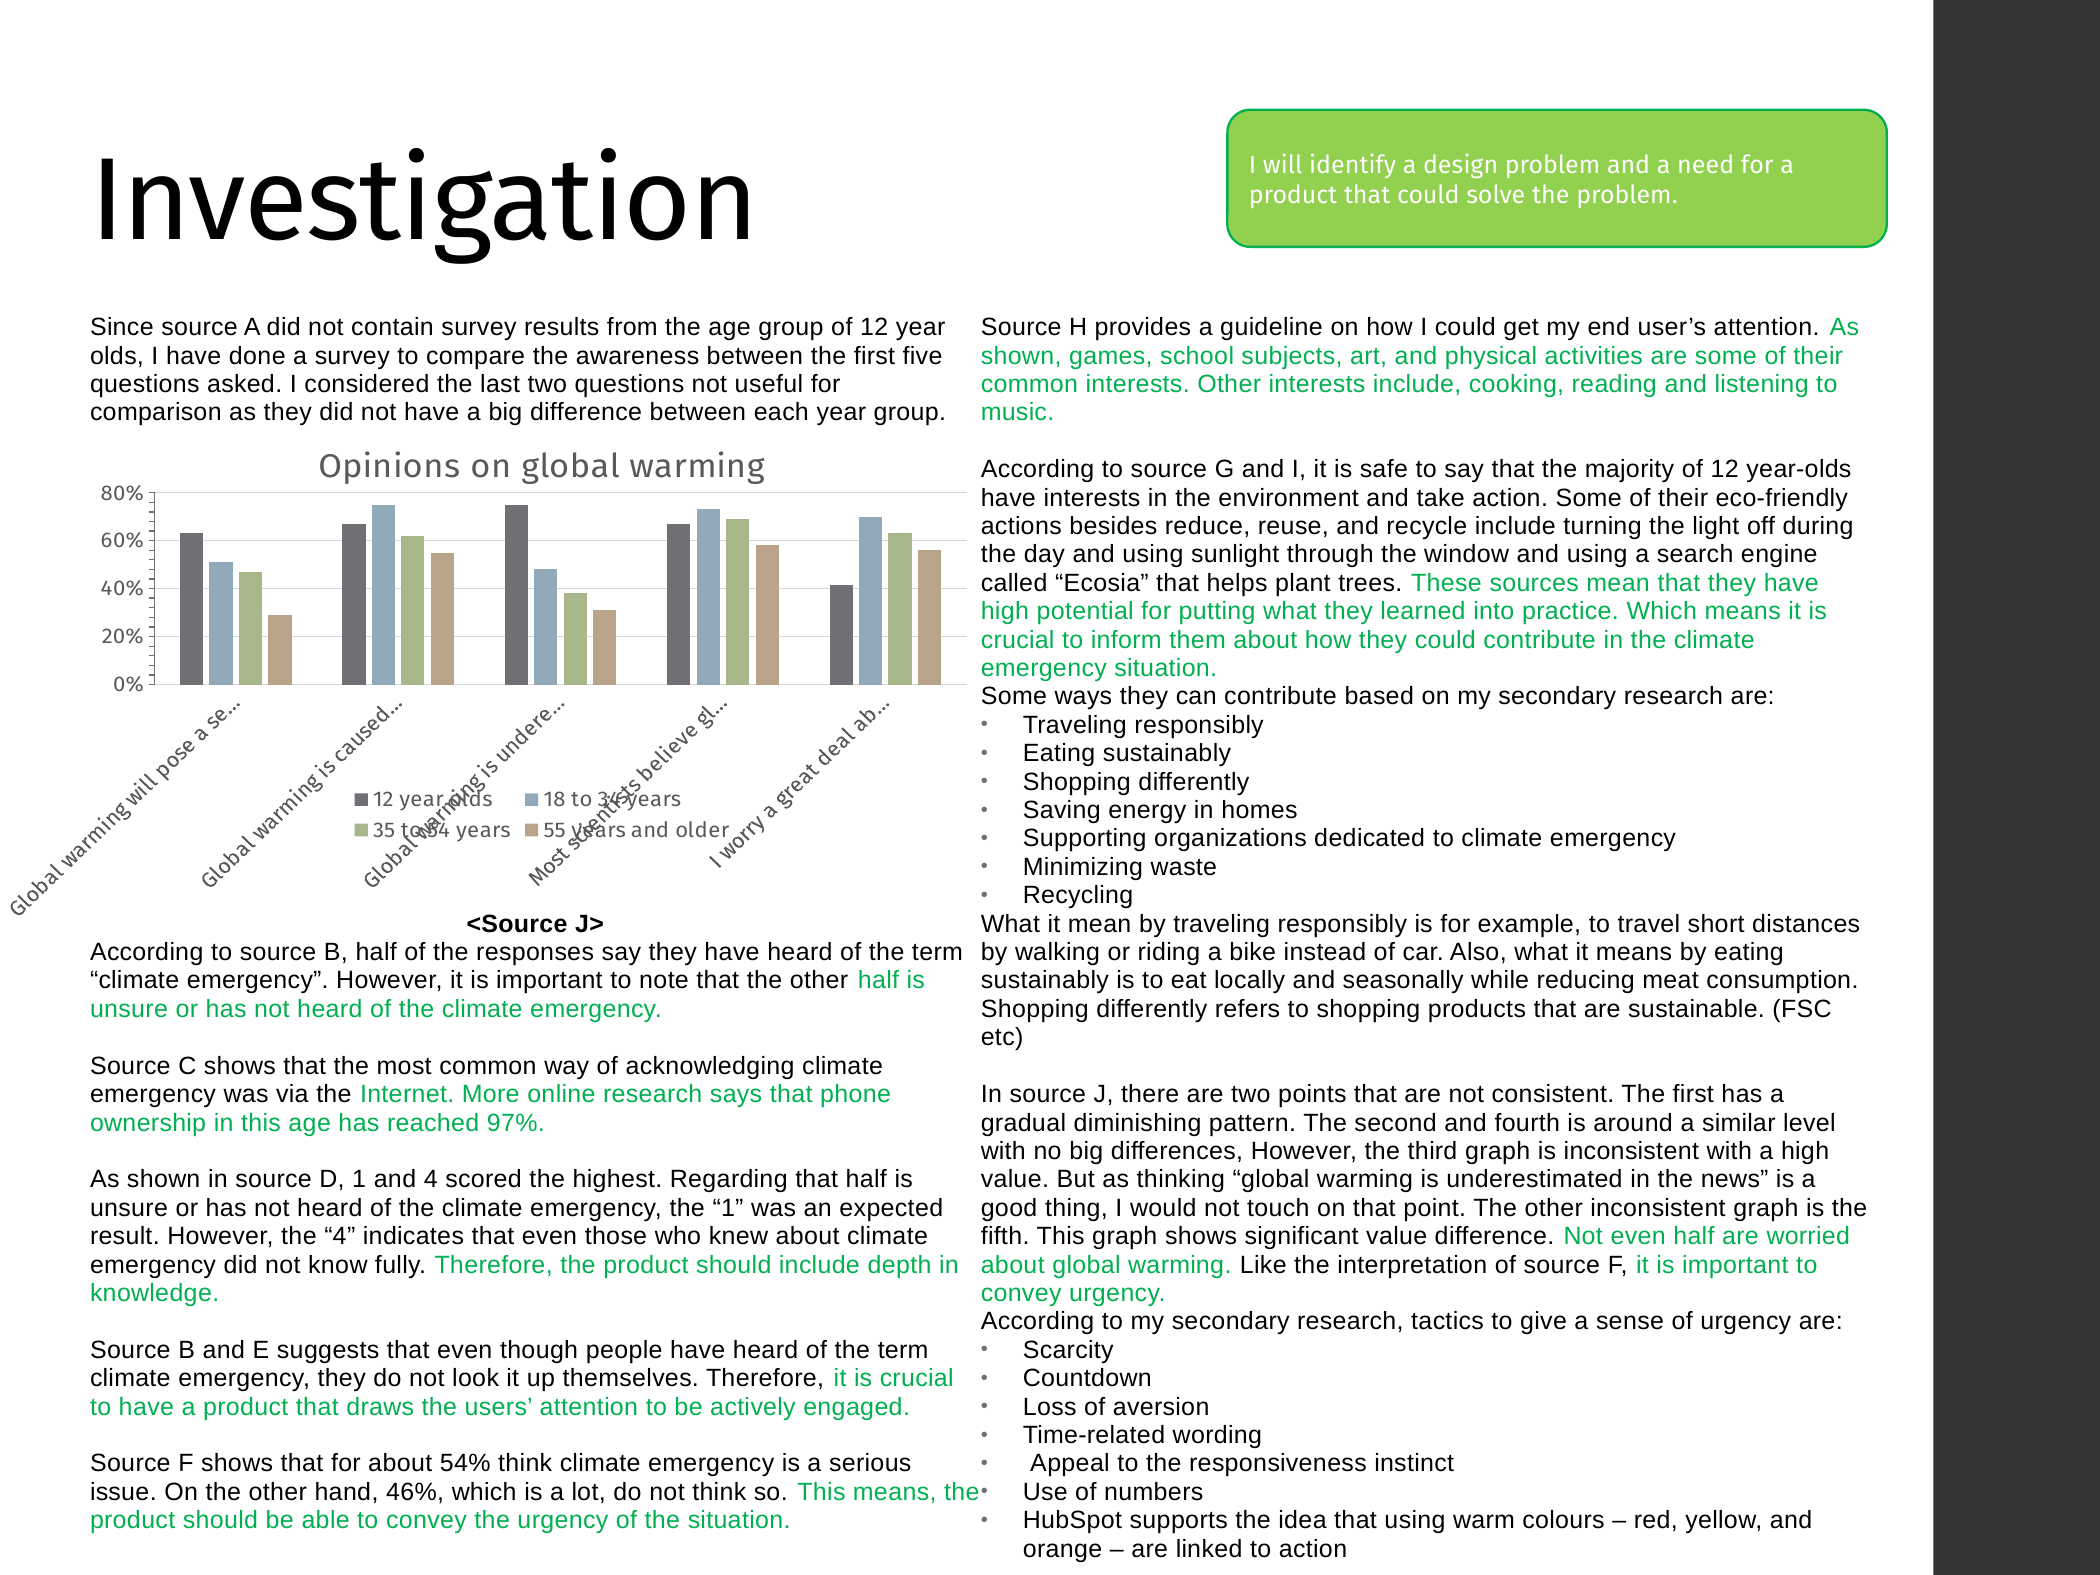

# Investigation
I will identify a design problem and a need for a product that could solve the problem.
Since source A did not contain survey results from the age group of 12 year olds, I have done a survey to compare the awareness between the first five questions asked. I considered the last two questions not useful for comparison as they did not have a big difference between each year group.

<Source J>
According to source B, half of the responses say they have heard of the term “climate emergency”. However, it is important to note that the other half is unsure or has not heard of the climate emergency.

Source C shows that the most common way of acknowledging climate emergency was via the Internet. More online research says that phone ownership in this age has reached 97%.

As shown in source D, 1 and 4 scored the highest. Regarding that half is unsure or has not heard of the climate emergency, the “1” was an expected result. However, the “4” indicates that even those who knew about climate emergency did not know fully. Therefore, the product should include depth in knowledge.

Source B and E suggests that even though people have heard of the term climate emergency, they do not look it up themselves. Therefore, it is crucial to have a product that draws the users’ attention to be actively engaged.

Source F shows that for about 54% think climate emergency is a serious issue. On the other hand, 46%, which is a lot, do not think so. This means, the product should be able to convey the urgency of the situation.

Source H provides a guideline on how I could get my end user’s attention. As shown, games, school subjects, art, and physical activities are some of their common interests. Other interests include, cooking, reading and listening to music.

According to source G and I, it is safe to say that the majority of 12 year-olds have interests in the environment and take action. Some of their eco-friendly actions besides reduce, reuse, and recycle include turning the light off during the day and using sunlight through the window and using a search engine called “Ecosia” that helps plant trees. These sources mean that they have high potential for putting what they learned into practice. Which means it is crucial to inform them about how they could contribute in the climate emergency situation.
Some ways they can contribute based on my secondary research are:
Traveling responsibly
Eating sustainably
Shopping differently
Saving energy in homes
Supporting organizations dedicated to climate emergency
Minimizing waste
Recycling
What it mean by traveling responsibly is for example, to travel short distances by walking or riding a bike instead of car. Also, what it means by eating sustainably is to eat locally and seasonally while reducing meat consumption. Shopping differently refers to shopping products that are sustainable. (FSC etc)

In source J, there are two points that are not consistent. The first has a gradual diminishing pattern. The second and fourth is around a similar level with no big differences, However, the third graph is inconsistent with a high value. But as thinking “global warming is underestimated in the news” is a good thing, I would not touch on that point. The other inconsistent graph is the fifth. This graph shows significant value difference. Not even half are worried about global warming. Like the interpretation of source F, it is important to convey urgency.
According to my secondary research, tactics to give a sense of urgency are:
Scarcity
Countdown
Loss of aversion
Time-related wording
 Appeal to the responsiveness instinct
Use of numbers
HubSpot supports the idea that using warm colours – red, yellow, and orange – are linked to action

### Chart: Opinions on global warming

| Category | 12 year olds | 18 to 34 years | 35 to 54 years | 55 years and older |
|---|---|---|---|---|
| Global warming will pose a serious threat in your lifetime | 0.63 | 0.51 | 0.47 | 0.29 |
| Global warming is caused by human activities | 0.67 | 0.75 | 0.62 | 0.55 |
| Global warming is underestimated in the news | 0.75 | 0.48 | 0.38 | 0.31 |
| Most scientists believe global warming is occuring | 0.67 | 0.73 | 0.69 | 0.58 |
| I worry a great deal about global warming | 0.416 | 0.7 | 0.63 | 0.56 |